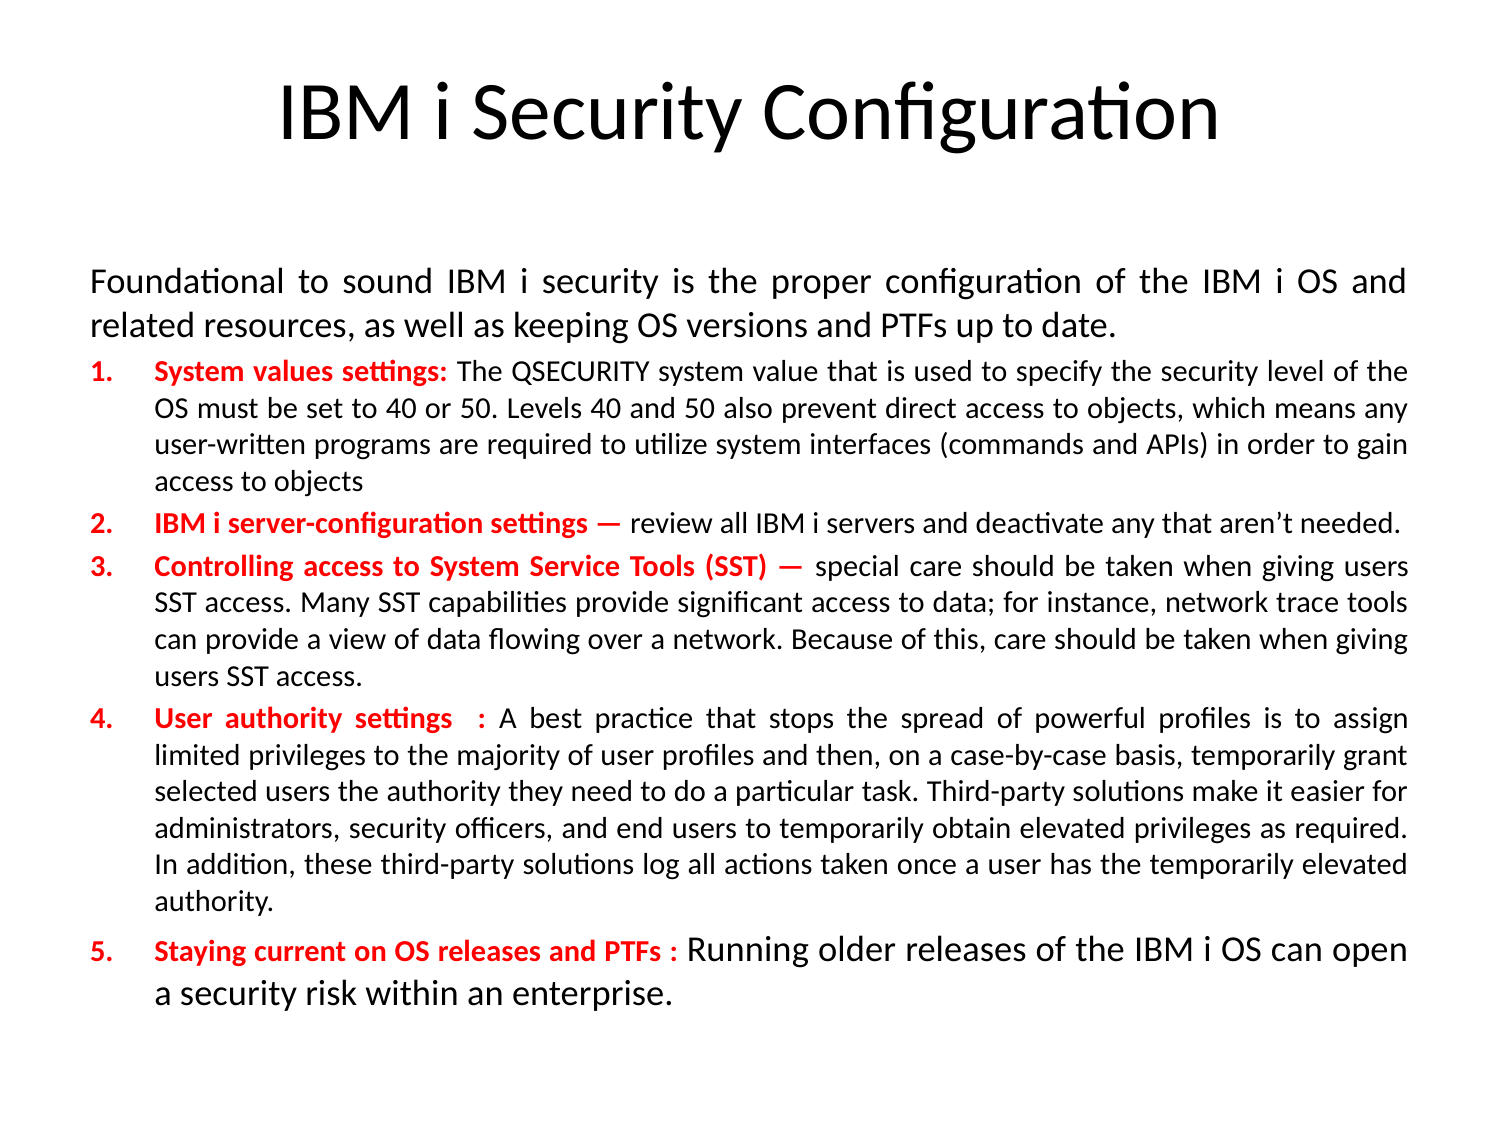

# IBM i Security Configuration
Foundational to sound IBM i security is the proper configuration of the IBM i OS and related resources, as well as keeping OS versions and PTFs up to date.
System values settings: The QSECURITY system value that is used to specify the security level of the OS must be set to 40 or 50. Levels 40 and 50 also prevent direct access to objects, which means any user-written programs are required to utilize system interfaces (commands and APIs) in order to gain access to objects
IBM i server-configuration settings — review all IBM i servers and deactivate any that aren’t needed.
Controlling access to System Service Tools (SST) — special care should be taken when giving users SST access. Many SST capabilities provide significant access to data; for instance, network trace tools can provide a view of data flowing over a network. Because of this, care should be taken when giving users SST access.
User authority settings  : A best practice that stops the spread of powerful profiles is to assign limited privileges to the majority of user profiles and then, on a case-by-case basis, temporarily grant selected users the authority they need to do a particular task. Third-party solutions make it easier for administrators, security officers, and end users to temporarily obtain elevated privileges as required. In addition, these third-party solutions log all actions taken once a user has the temporarily elevated authority.
Staying current on OS releases and PTFs : Running older releases of the IBM i OS can open a security risk within an enterprise.